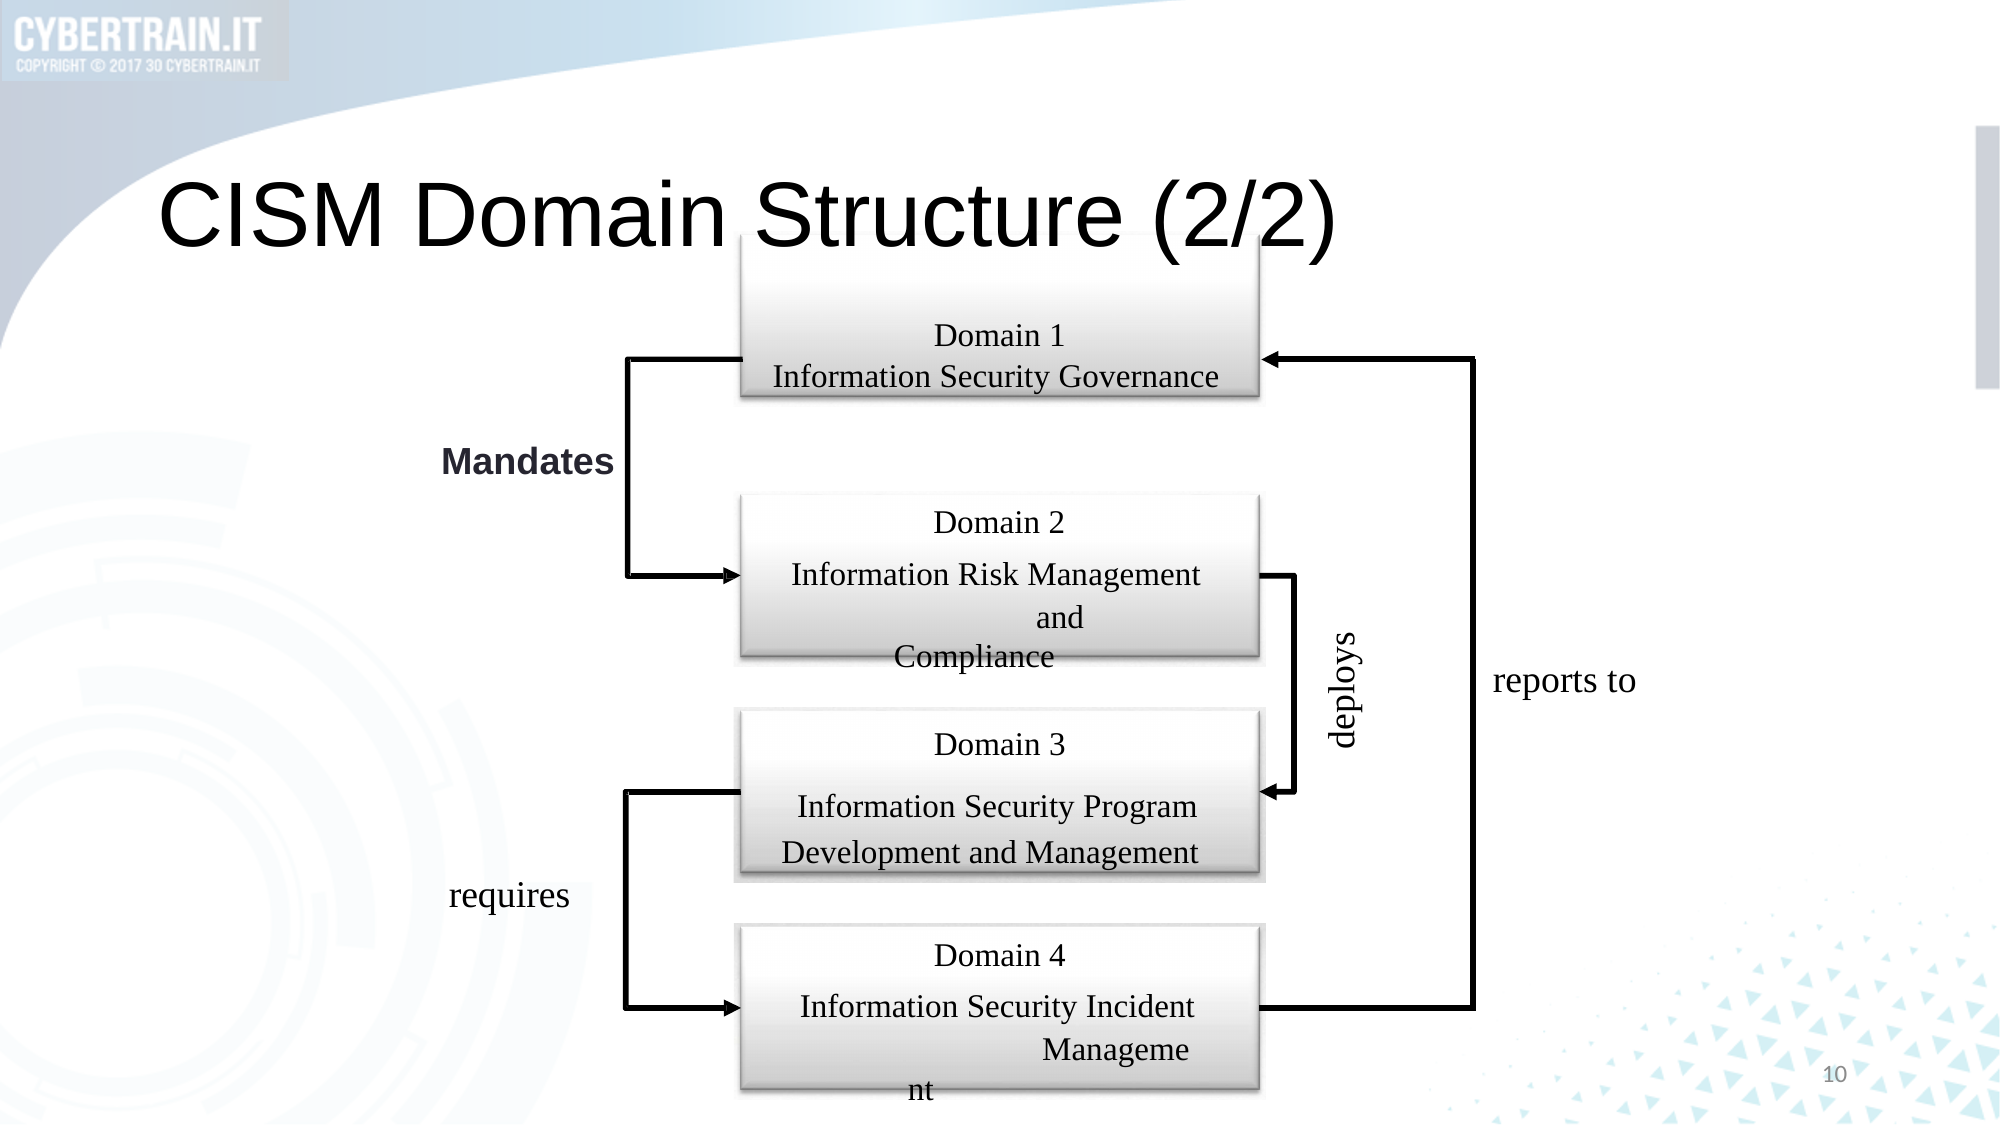

# CISM Domain Structure (2/2)

Domain 1  Information Security Governance

Mandates
Domain 2  Information Risk Management
and Compliance

reports to
deploys
Domain 3
Information Security Program  Development and Management

requires
Domain 4  Information Security Incident
Management

10